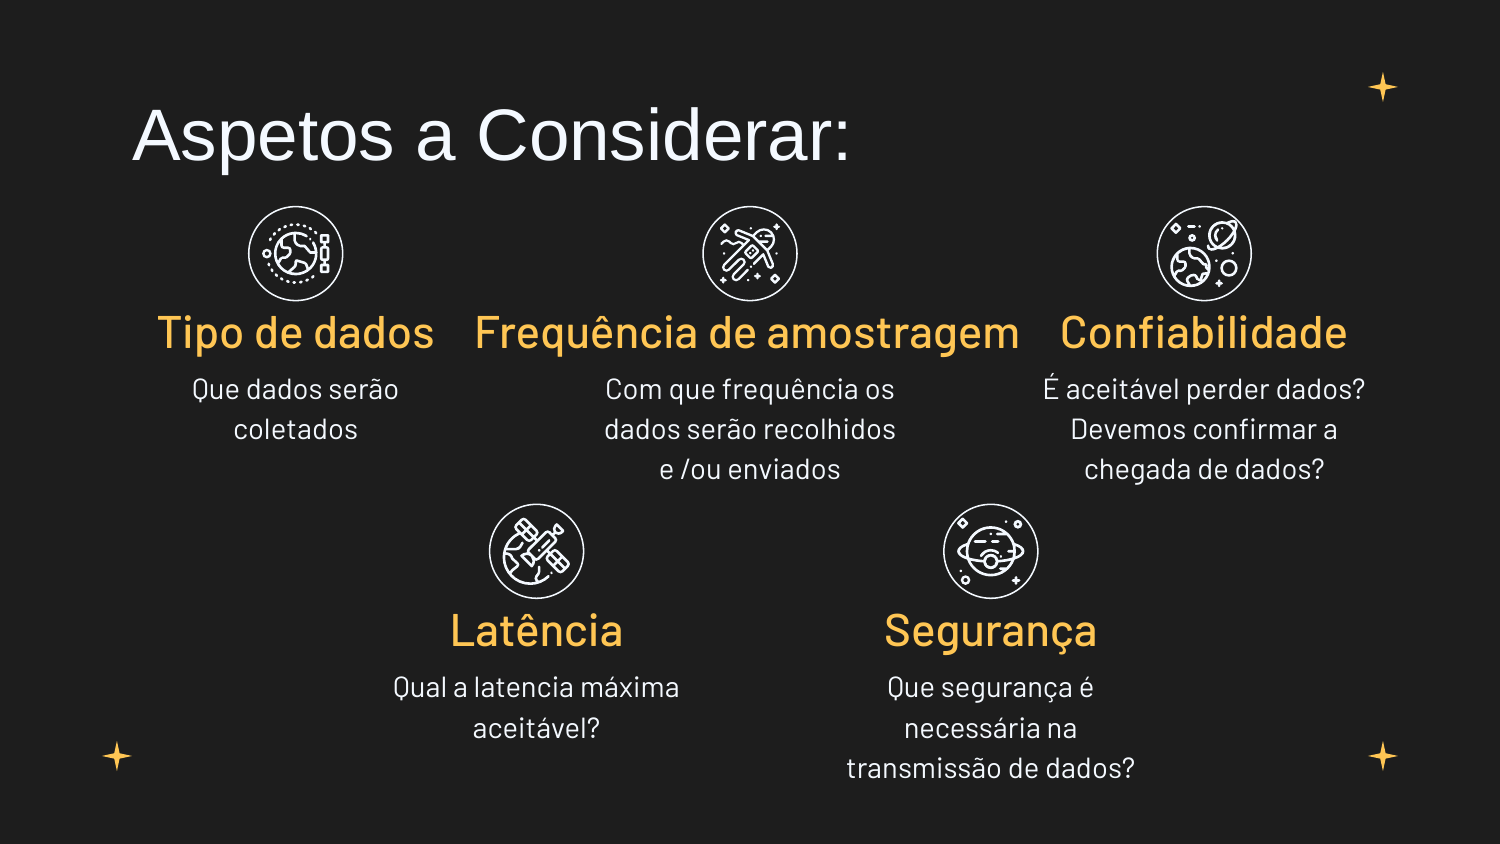

# Aspetos a Considerar:

Tipo de dados
Frequência de amostragem
Confiabilidade
Que dados serão coletados
Com que frequência os dados serão recolhidos e /ou enviados
É aceitável perder dados?
Devemos confirmar a chegada de dados?

Latência
Segurança
Qual a latencia máxima aceitável?
Que segurança é necessária na transmissão de dados?